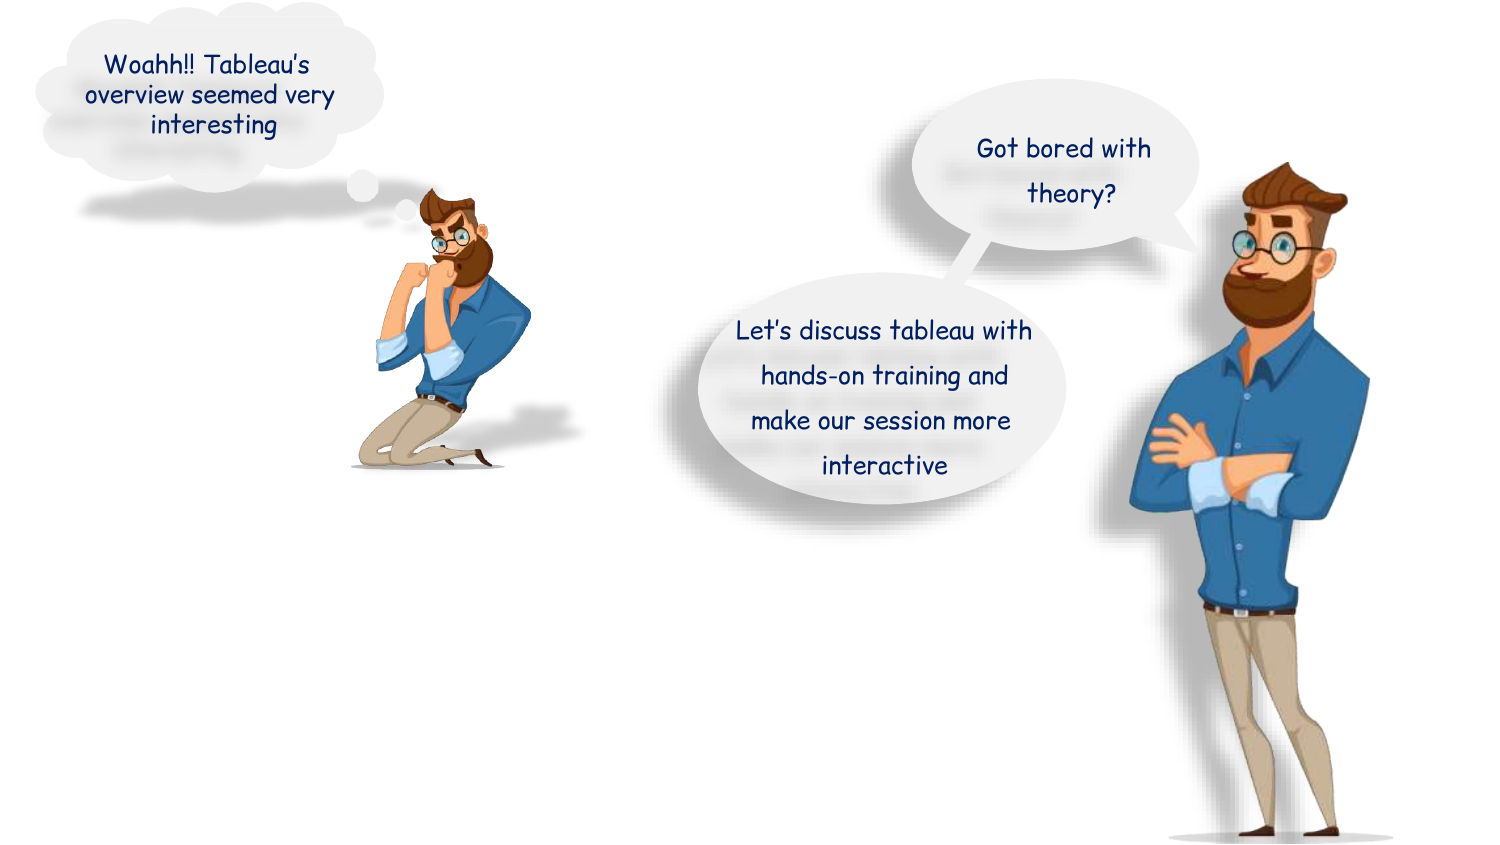

Woahh!! Tableau’s  overview seemed very  interesting

Got bored with  theory?

Let’s discuss tableau with  hands-on training and  make our session more  interactive